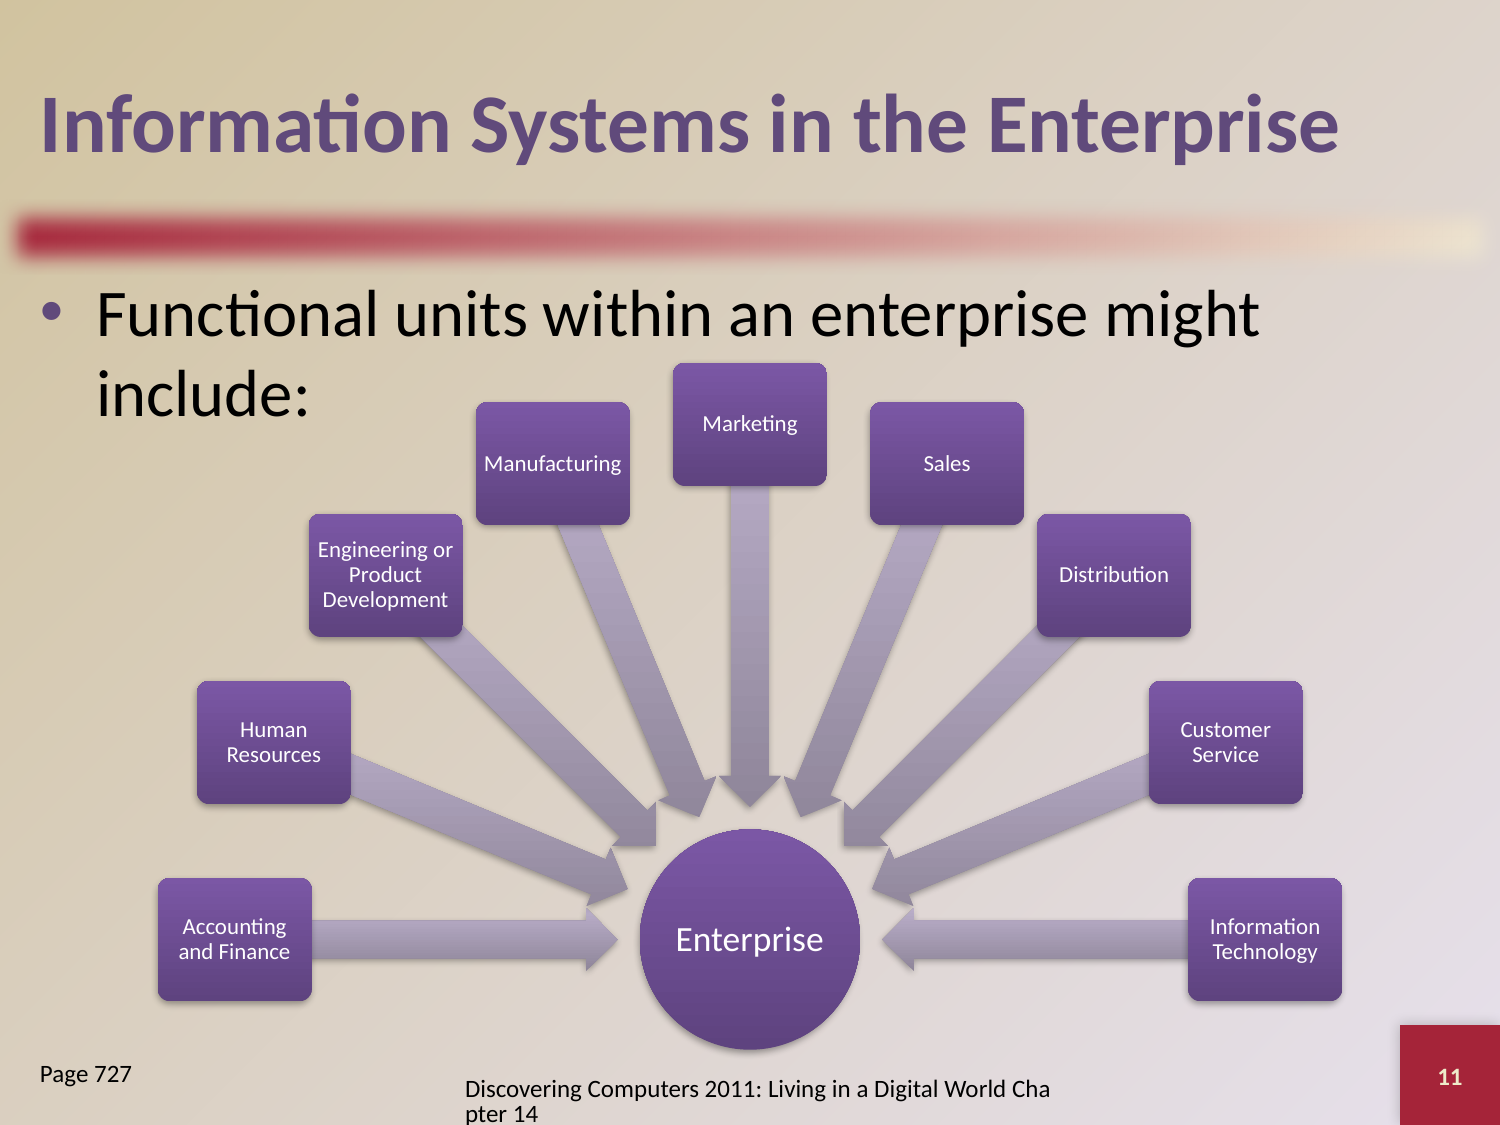

# Information Systems in the Enterprise
Functional units within an enterprise might include:
Enterprise
Accounting and Finance
Human Resources
Engineering or Product Development
Manufacturing
Marketing
Sales
Distribution
Customer Service
Information Technology
11
Page 727
Discovering Computers 2011: Living in a Digital World Chapter 14